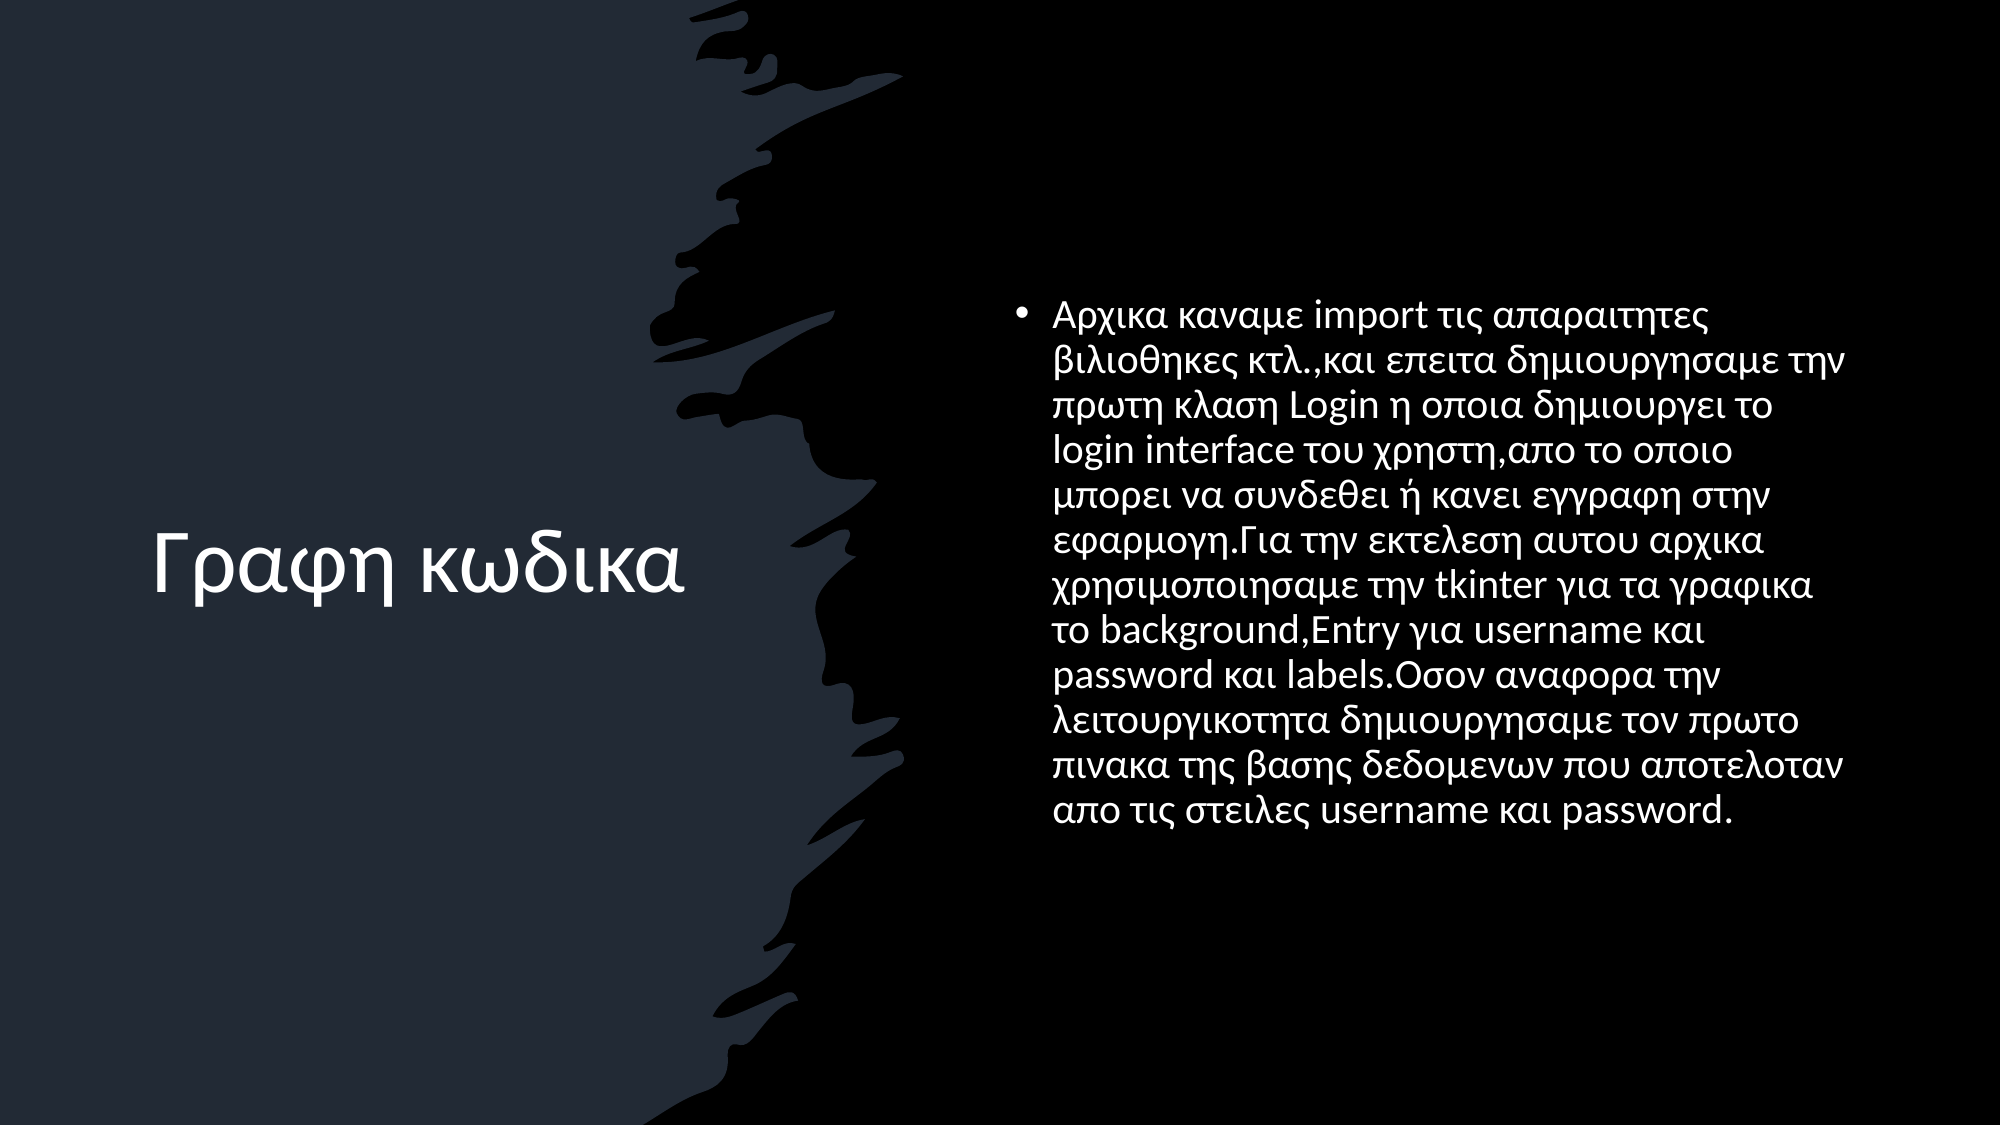

# Γραφη κωδικα
Αρχικα καναμε import τις απαραιτητες βιλιοθηκες κτλ.,και επειτα δημιουργησαμε την πρωτη κλαση Login η οποια δημιουργει το login interface του χρηστη,απο το οποιο μπορει να συνδεθει ή κανει εγγραφη στην εφαρμογη.Για την εκτελεση αυτου αρχικα χρησιμοποιησαμε την tkinter για τα γραφικα το background,Εntry για username και password και labels.Οσον αναφορα την λειτουργικοτητα δημιουργησαμε τον πρωτο πινακα της βασης δεδομενων που αποτελοταν απο τις στειλες username και password.